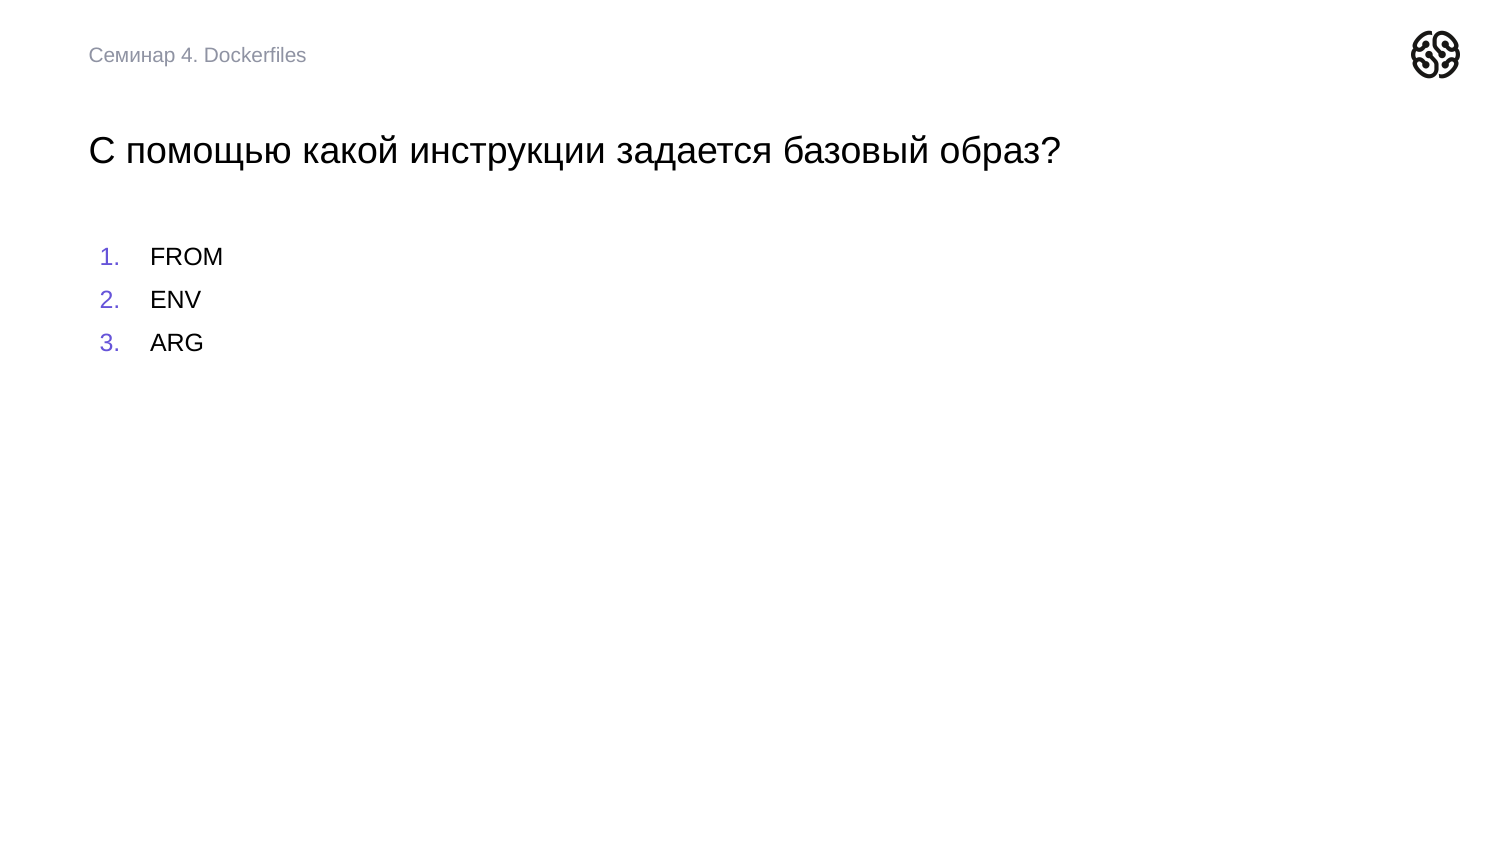

Семинар 4. Dockerfiles
С помощью какой инструкции задается базовый образ?
FROM
ENV
ARG